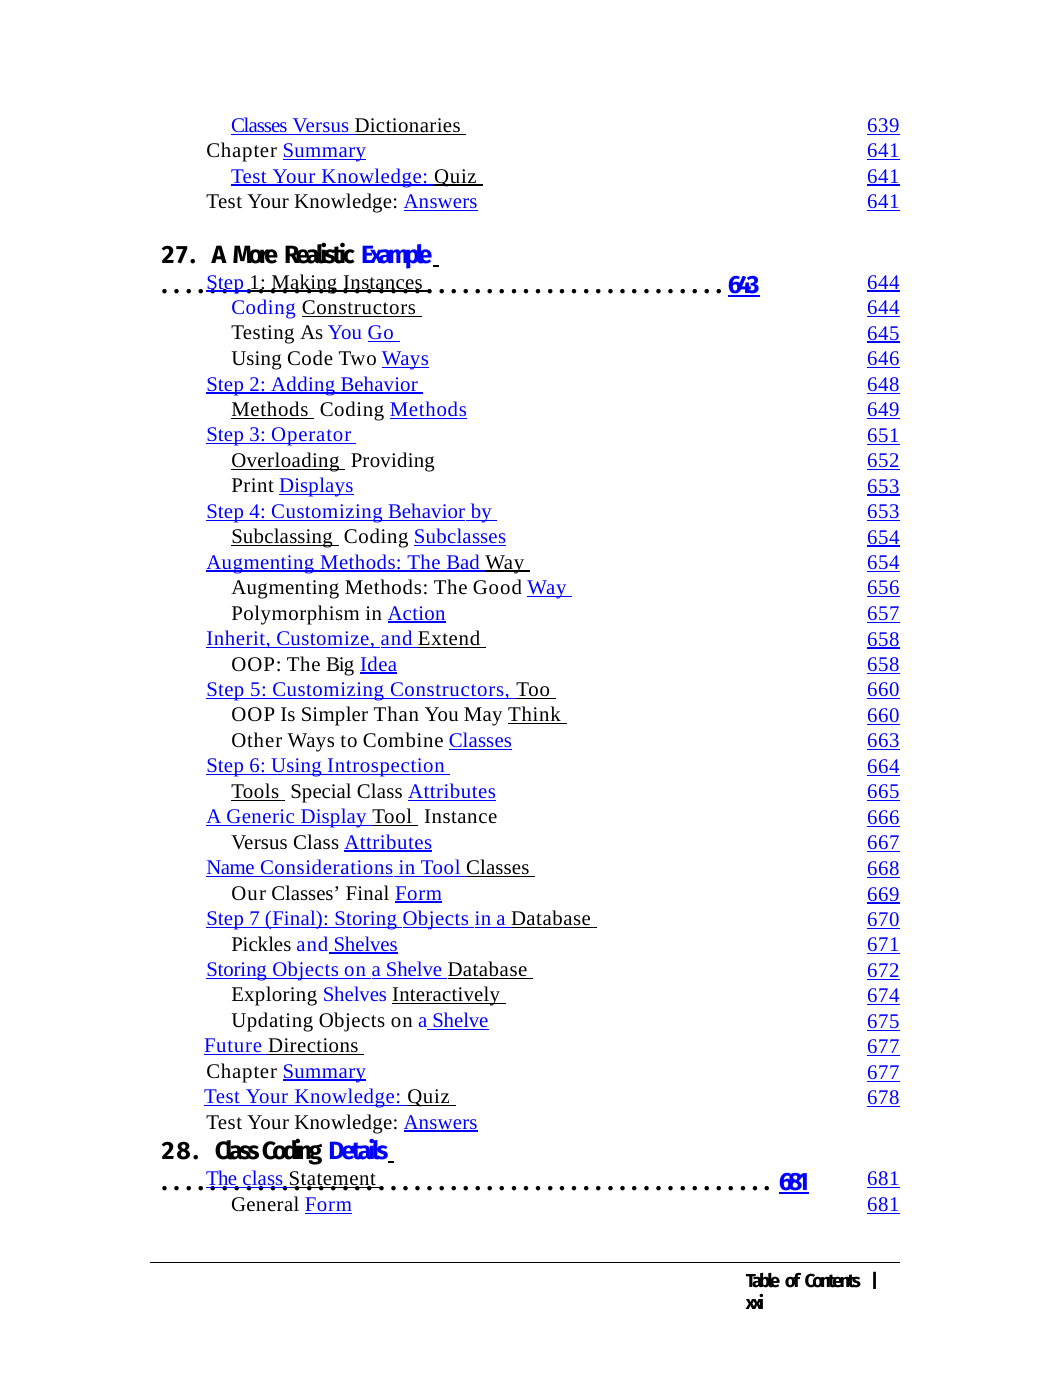

Classes Versus Dictionaries  Chapter Summary
Test Your Knowledge: Quiz  Test Your Knowledge: Answers
639
641
641
641
27.  A More Realistic Example . . . . . . . . . . . . . . . . . . . . . . . . . . . . . . . . . . . . . . . . . . . . . . . 643
Step 1: Making Instances  Coding Constructors  Testing As You Go  Using Code Two Ways
Step 2: Adding Behavior Methods  Coding Methods
Step 3: Operator Overloading  Providing Print Displays
Step 4: Customizing Behavior by Subclassing  Coding Subclasses
Augmenting Methods: The Bad Way  Augmenting Methods: The Good Way  Polymorphism in Action
Inherit, Customize, and Extend  OOP: The Big Idea
Step 5: Customizing Constructors, Too  OOP Is Simpler Than You May Think  Other Ways to Combine Classes
Step 6: Using Introspection Tools  Special Class Attributes
A Generic Display Tool  Instance Versus Class Attributes
Name Considerations in Tool Classes  Our Classes’ Final Form
Step 7 (Final): Storing Objects in a Database  Pickles and Shelves
Storing Objects on a Shelve Database  Exploring Shelves Interactively  Updating Objects on a Shelve
Future Directions  Chapter Summary
Test Your Knowledge: Quiz  Test Your Knowledge: Answers
644
644
645
646
648
649
651
652
653
653
654
654
656
657
658
658
660
660
663
664
665
666
667
668
669
670
671
672
674
675
677
677
678
28.  Class Coding Details . . . . . . . . . . . . . . . . . . . . . . . . . . . . . . . . . . . . . . . . . . . . . . . . . . . 681
The class Statement  General Form
681
681

Table of Contents  |  xxi